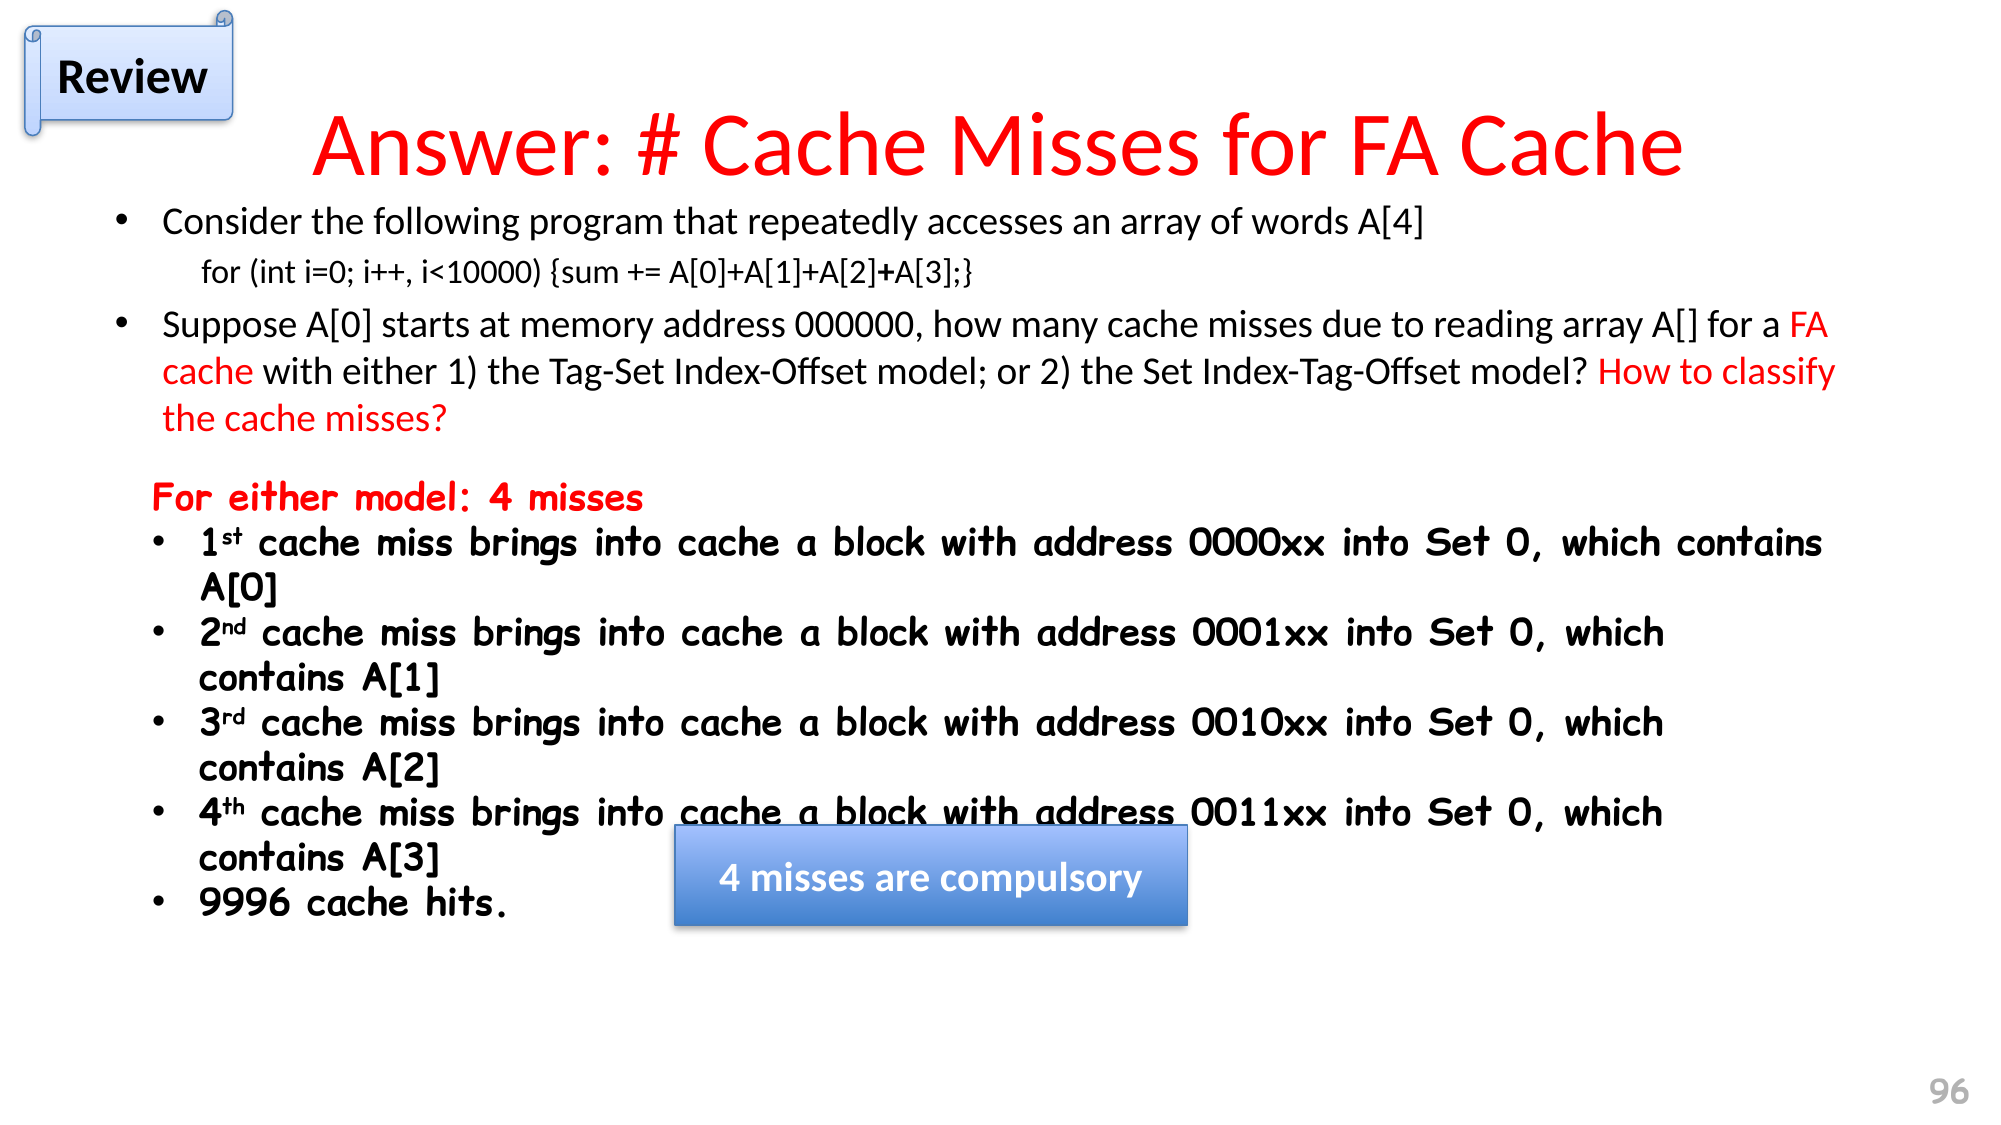

96
Review

# Answer: # Cache Misses for FA Cache
Consider the following program that repeatedly accesses an array of words A[4]
   for (int i=0; i++, i<10000) {sum += A[0]+A[1]+A[2]+A[3];}
Suppose A[0] starts at memory address 000000, how many cache misses due to reading array A[] for a FA cache with either 1) the Tag-Set Index-Offset model; or 2) the Set Index-Tag-Offset model? How to classify the cache misses?

For either model: 4 misses
1st cache miss brings into cache a block with address 0000xx into Set 0, which contains A[0]
2nd cache miss brings into cache a block with address 0001xx into Set 0, which contains A[1]
3rd cache miss brings into cache a block with address 0010xx into Set 0, which contains A[2]
4th cache miss brings into cache a block with address 0011xx into Set 0, which contains A[3]
9996 cache hits.
4 misses are compulsory